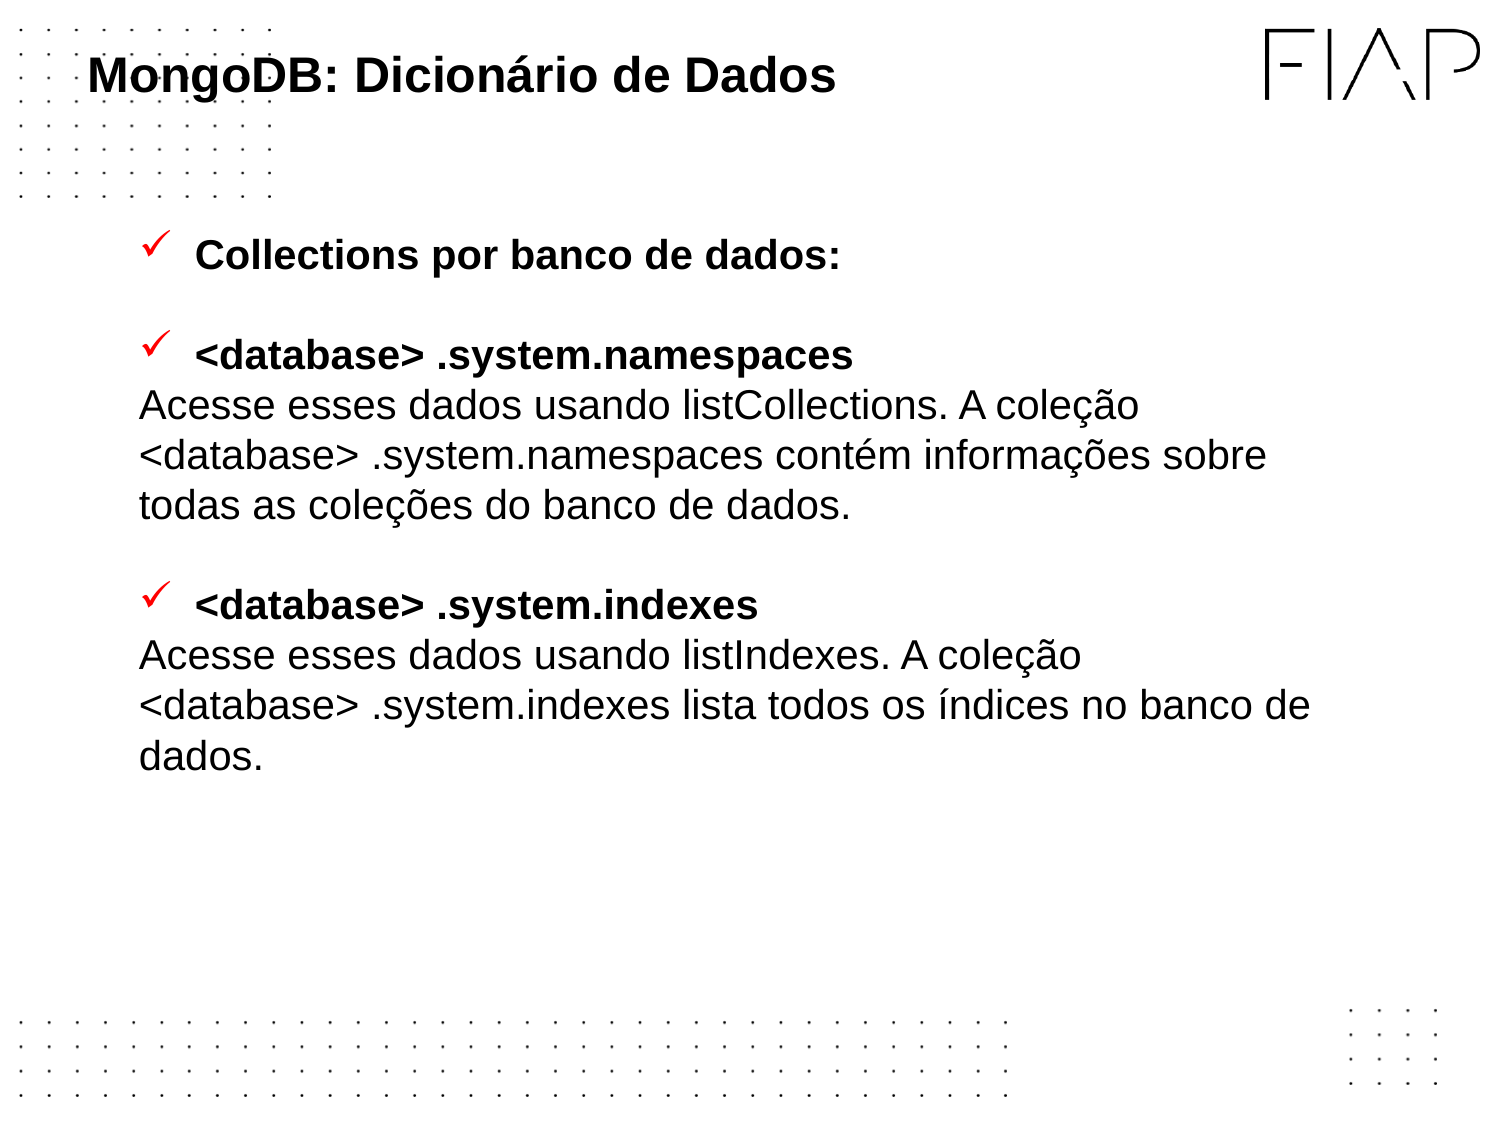

# MongoDB: Dicionário de Dados
Collections por banco de dados:

<database> .system.namespaces
Acesse esses dados usando listCollections. A coleção <database> .system.namespaces contém informações sobre todas as coleções do banco de dados.

<database> .system.indexes
Acesse esses dados usando listIndexes. A coleção <database> .system.indexes lista todos os índices no banco de dados.